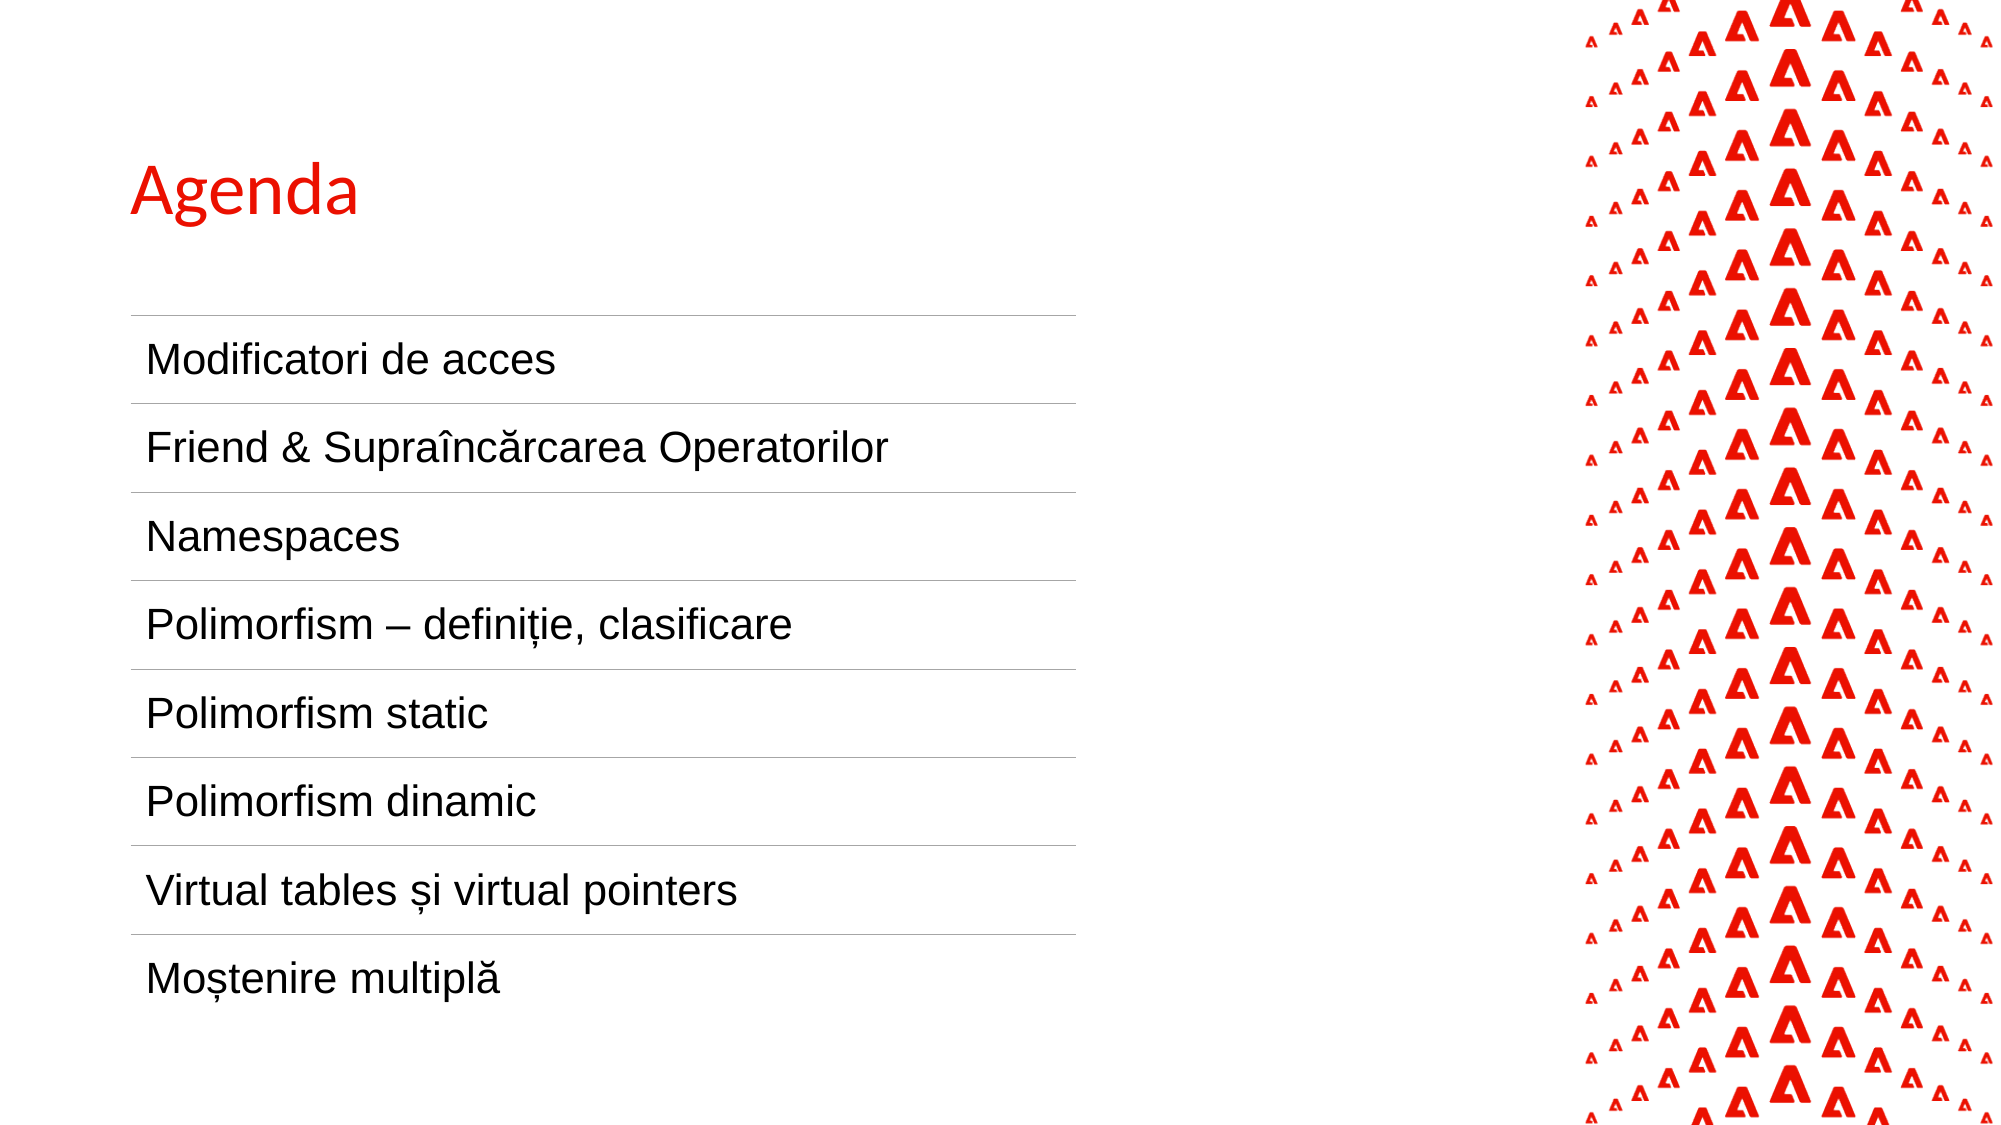

# Agenda
| Modificatori de acces |
| --- |
| Friend & Supraîncărcarea Operatorilor |
| Namespaces |
| Polimorfism – definiție, clasificare |
| Polimorfism static |
| Polimorfism dinamic |
| Virtual tables și virtual pointers |
| Moștenire multiplă |